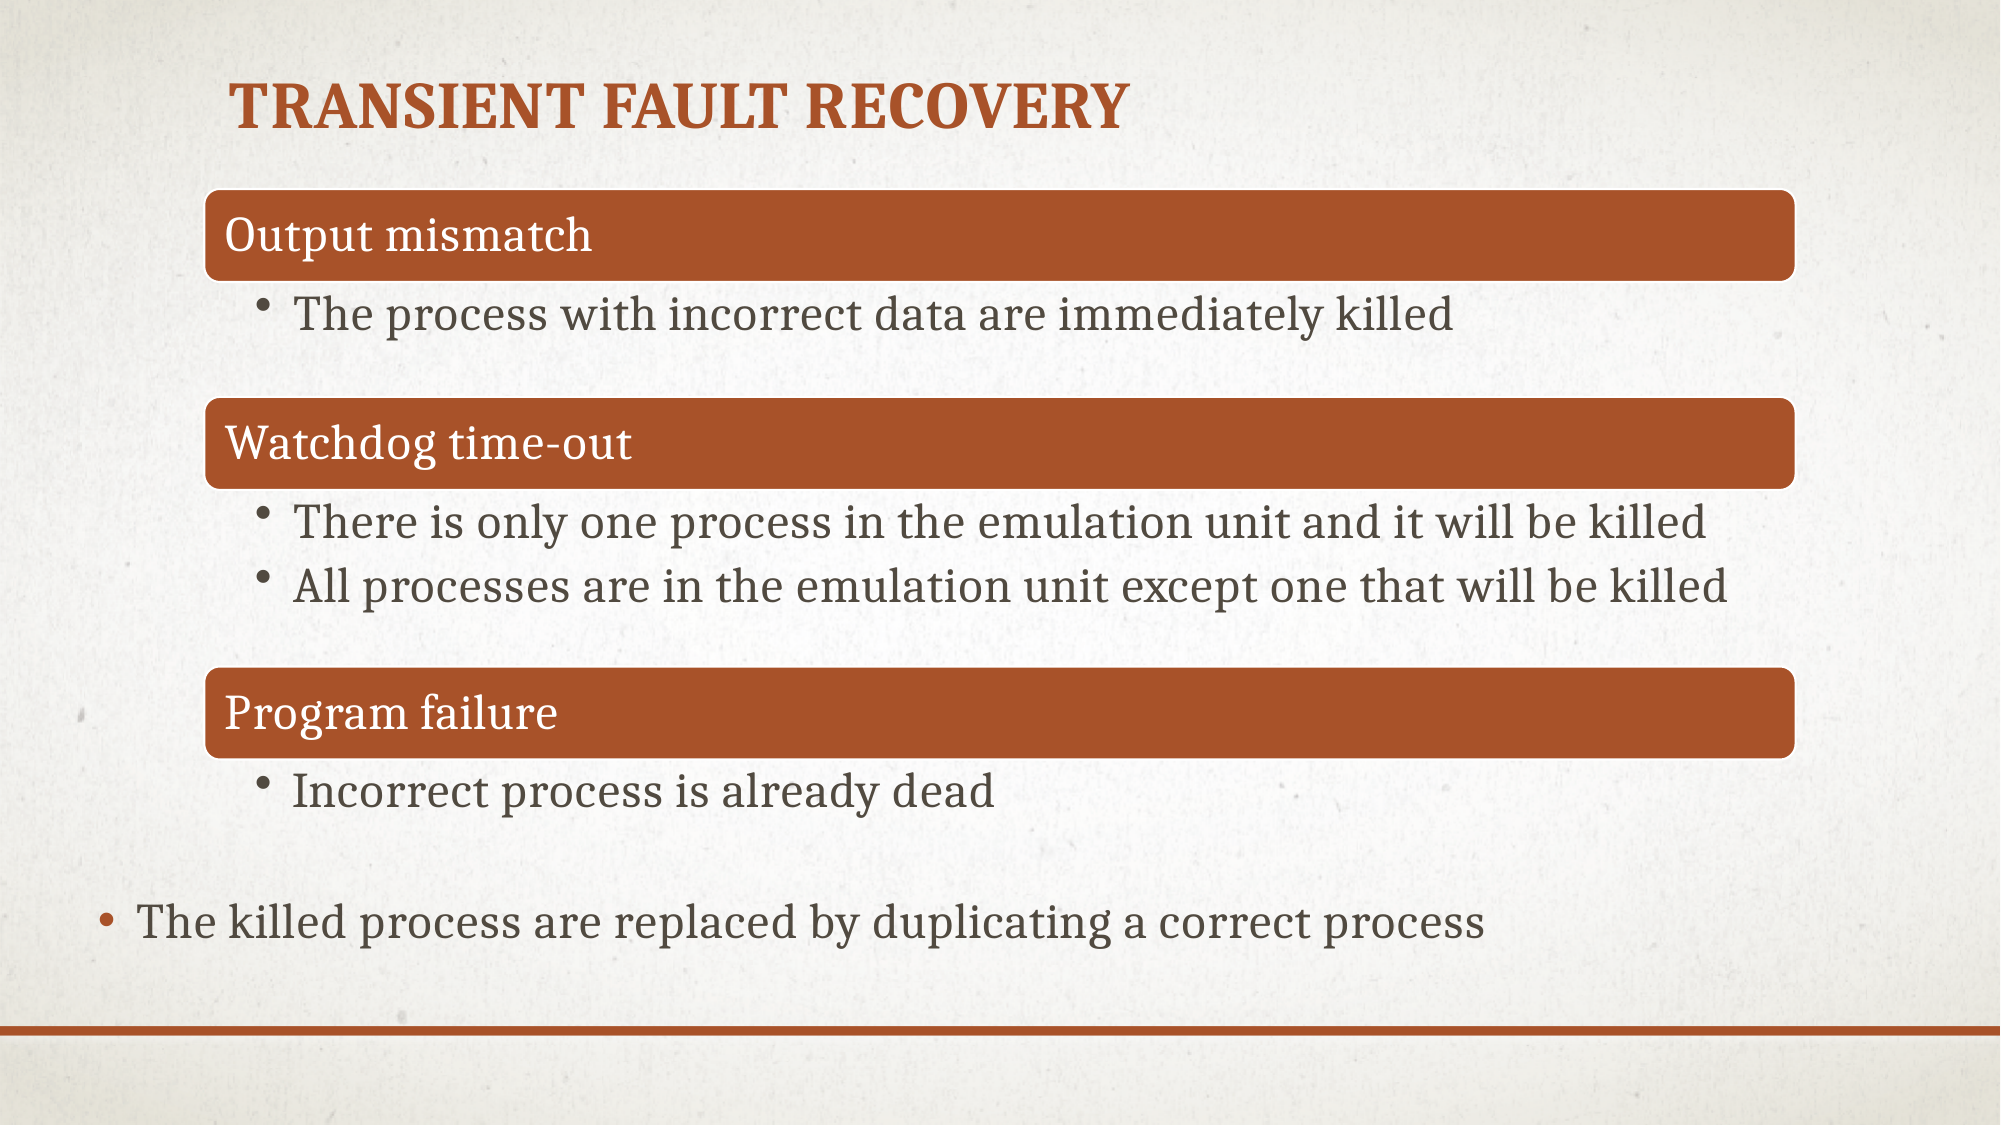

# Transient fault recovery

The killed process are replaced by duplicating a correct process
Output mismatch
The process with incorrect data are immediately killed
Watchdog time-out
There is only one process in the emulation unit and it will be killed
All processes are in the emulation unit except one that will be killed
Program failure
Incorrect process is already dead